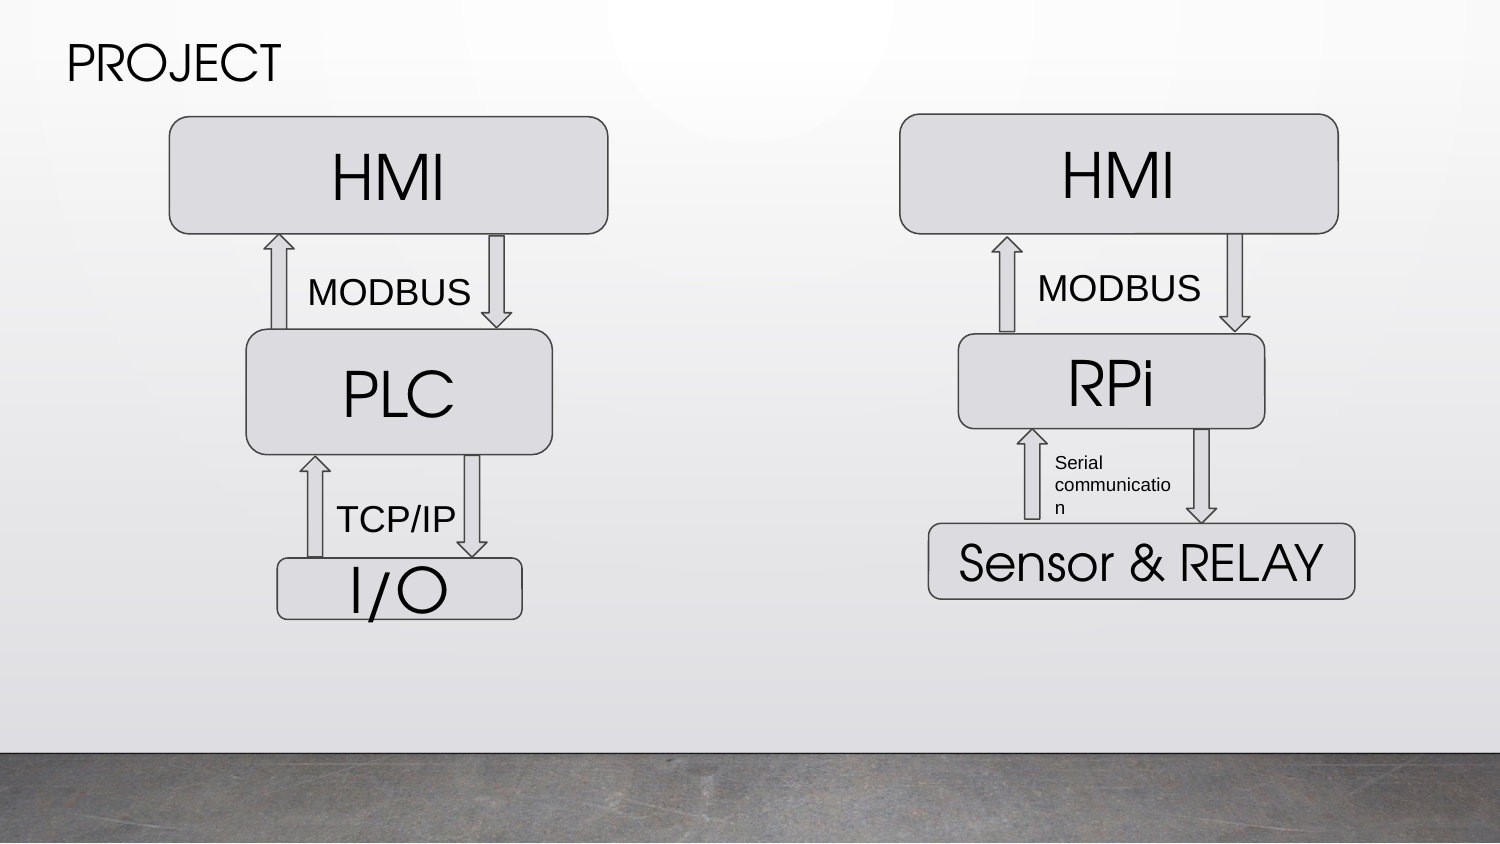

# PROJECT
HMI
HMI

MODBUS
MODBUS
PLC
RPi

Serial
communication

TCP/IP
Sensor & RELAY
I/O